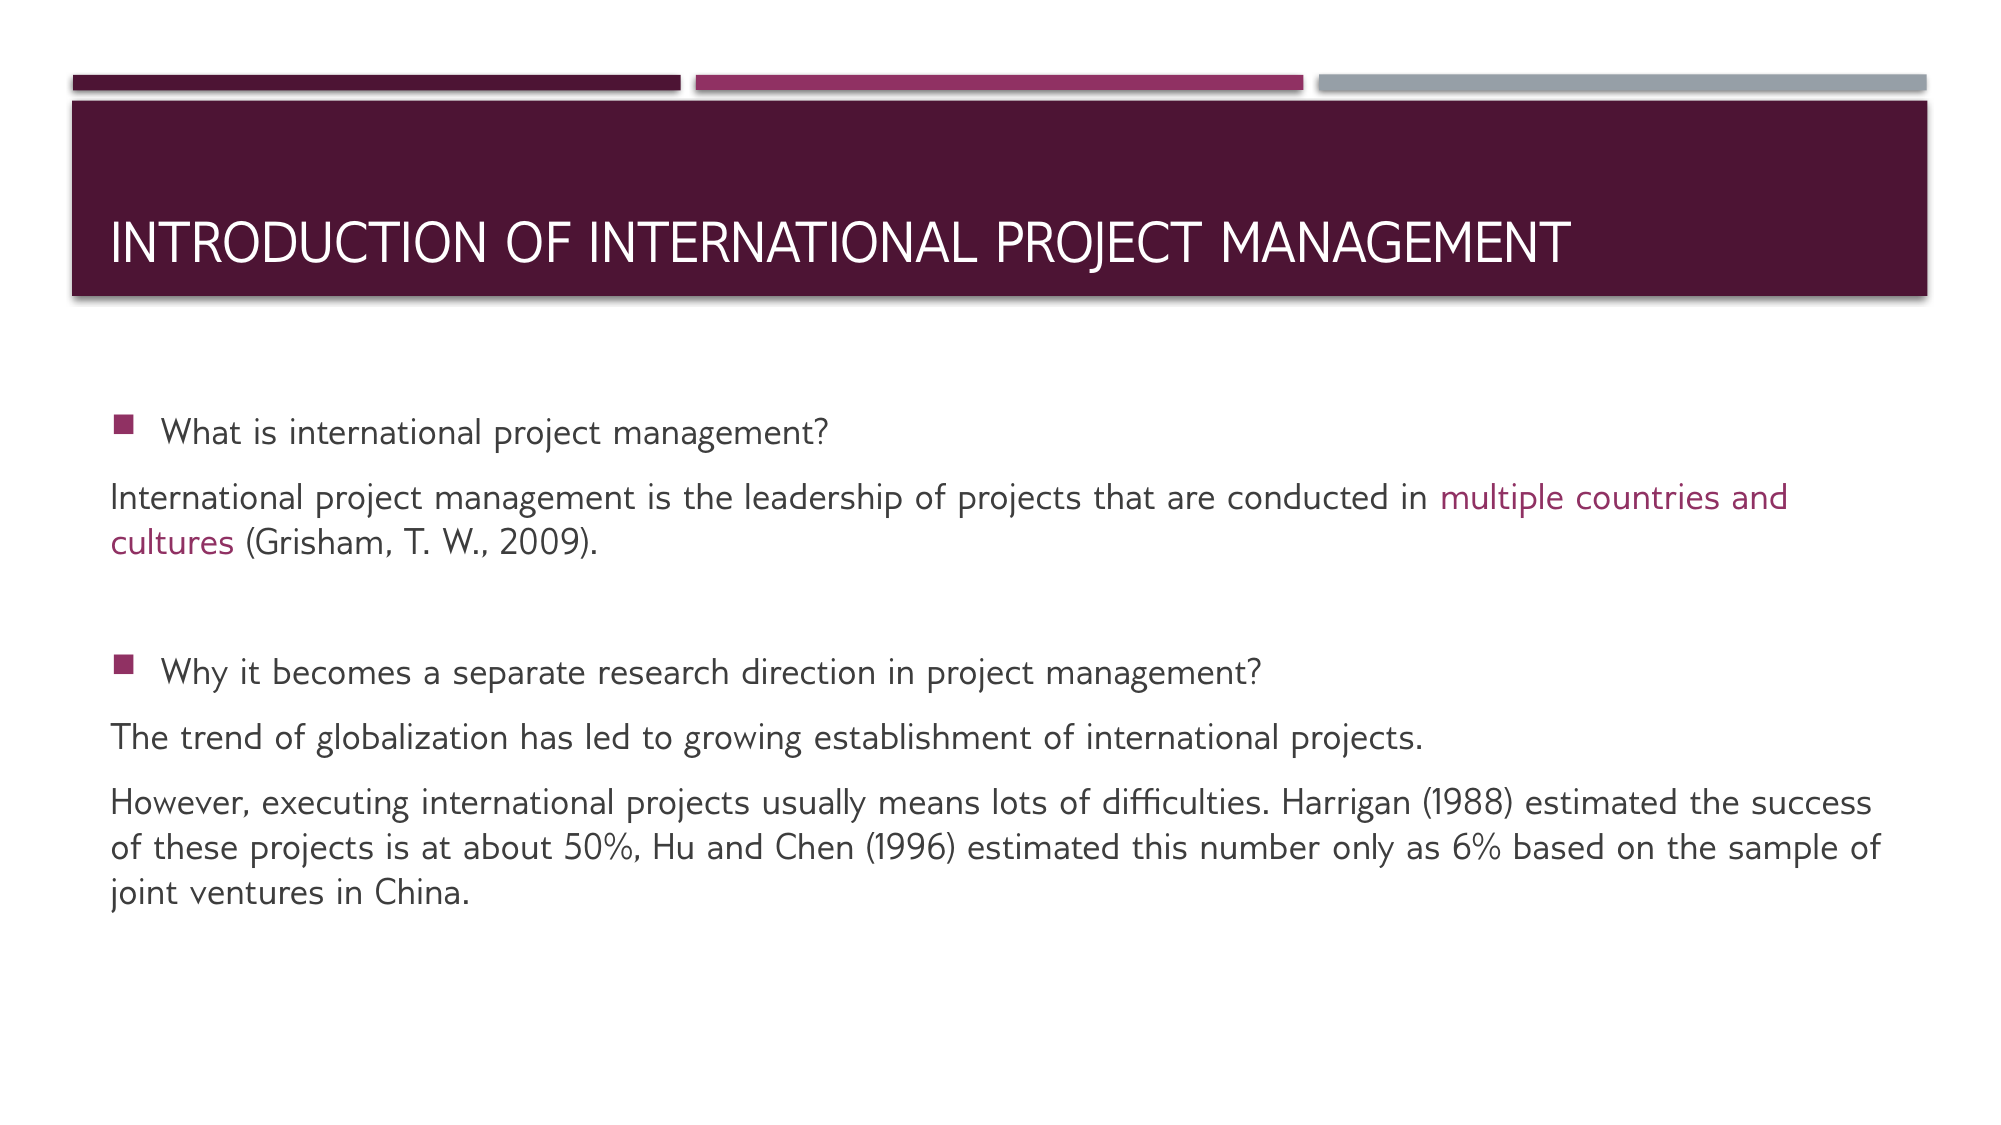

# Introduction of International Project Management
What is international project management?
International project management is the leadership of projects that are conducted in multiple countries and cultures (Grisham, T. W., 2009).

Why it becomes a separate research direction in project management?
The trend of globalization has led to growing establishment of international projects.
However, executing international projects usually means lots of difficulties. Harrigan (1988) estimated the success of these projects is at about 50%, Hu and Chen (1996) estimated this number only as 6% based on the sample of joint ventures in China.